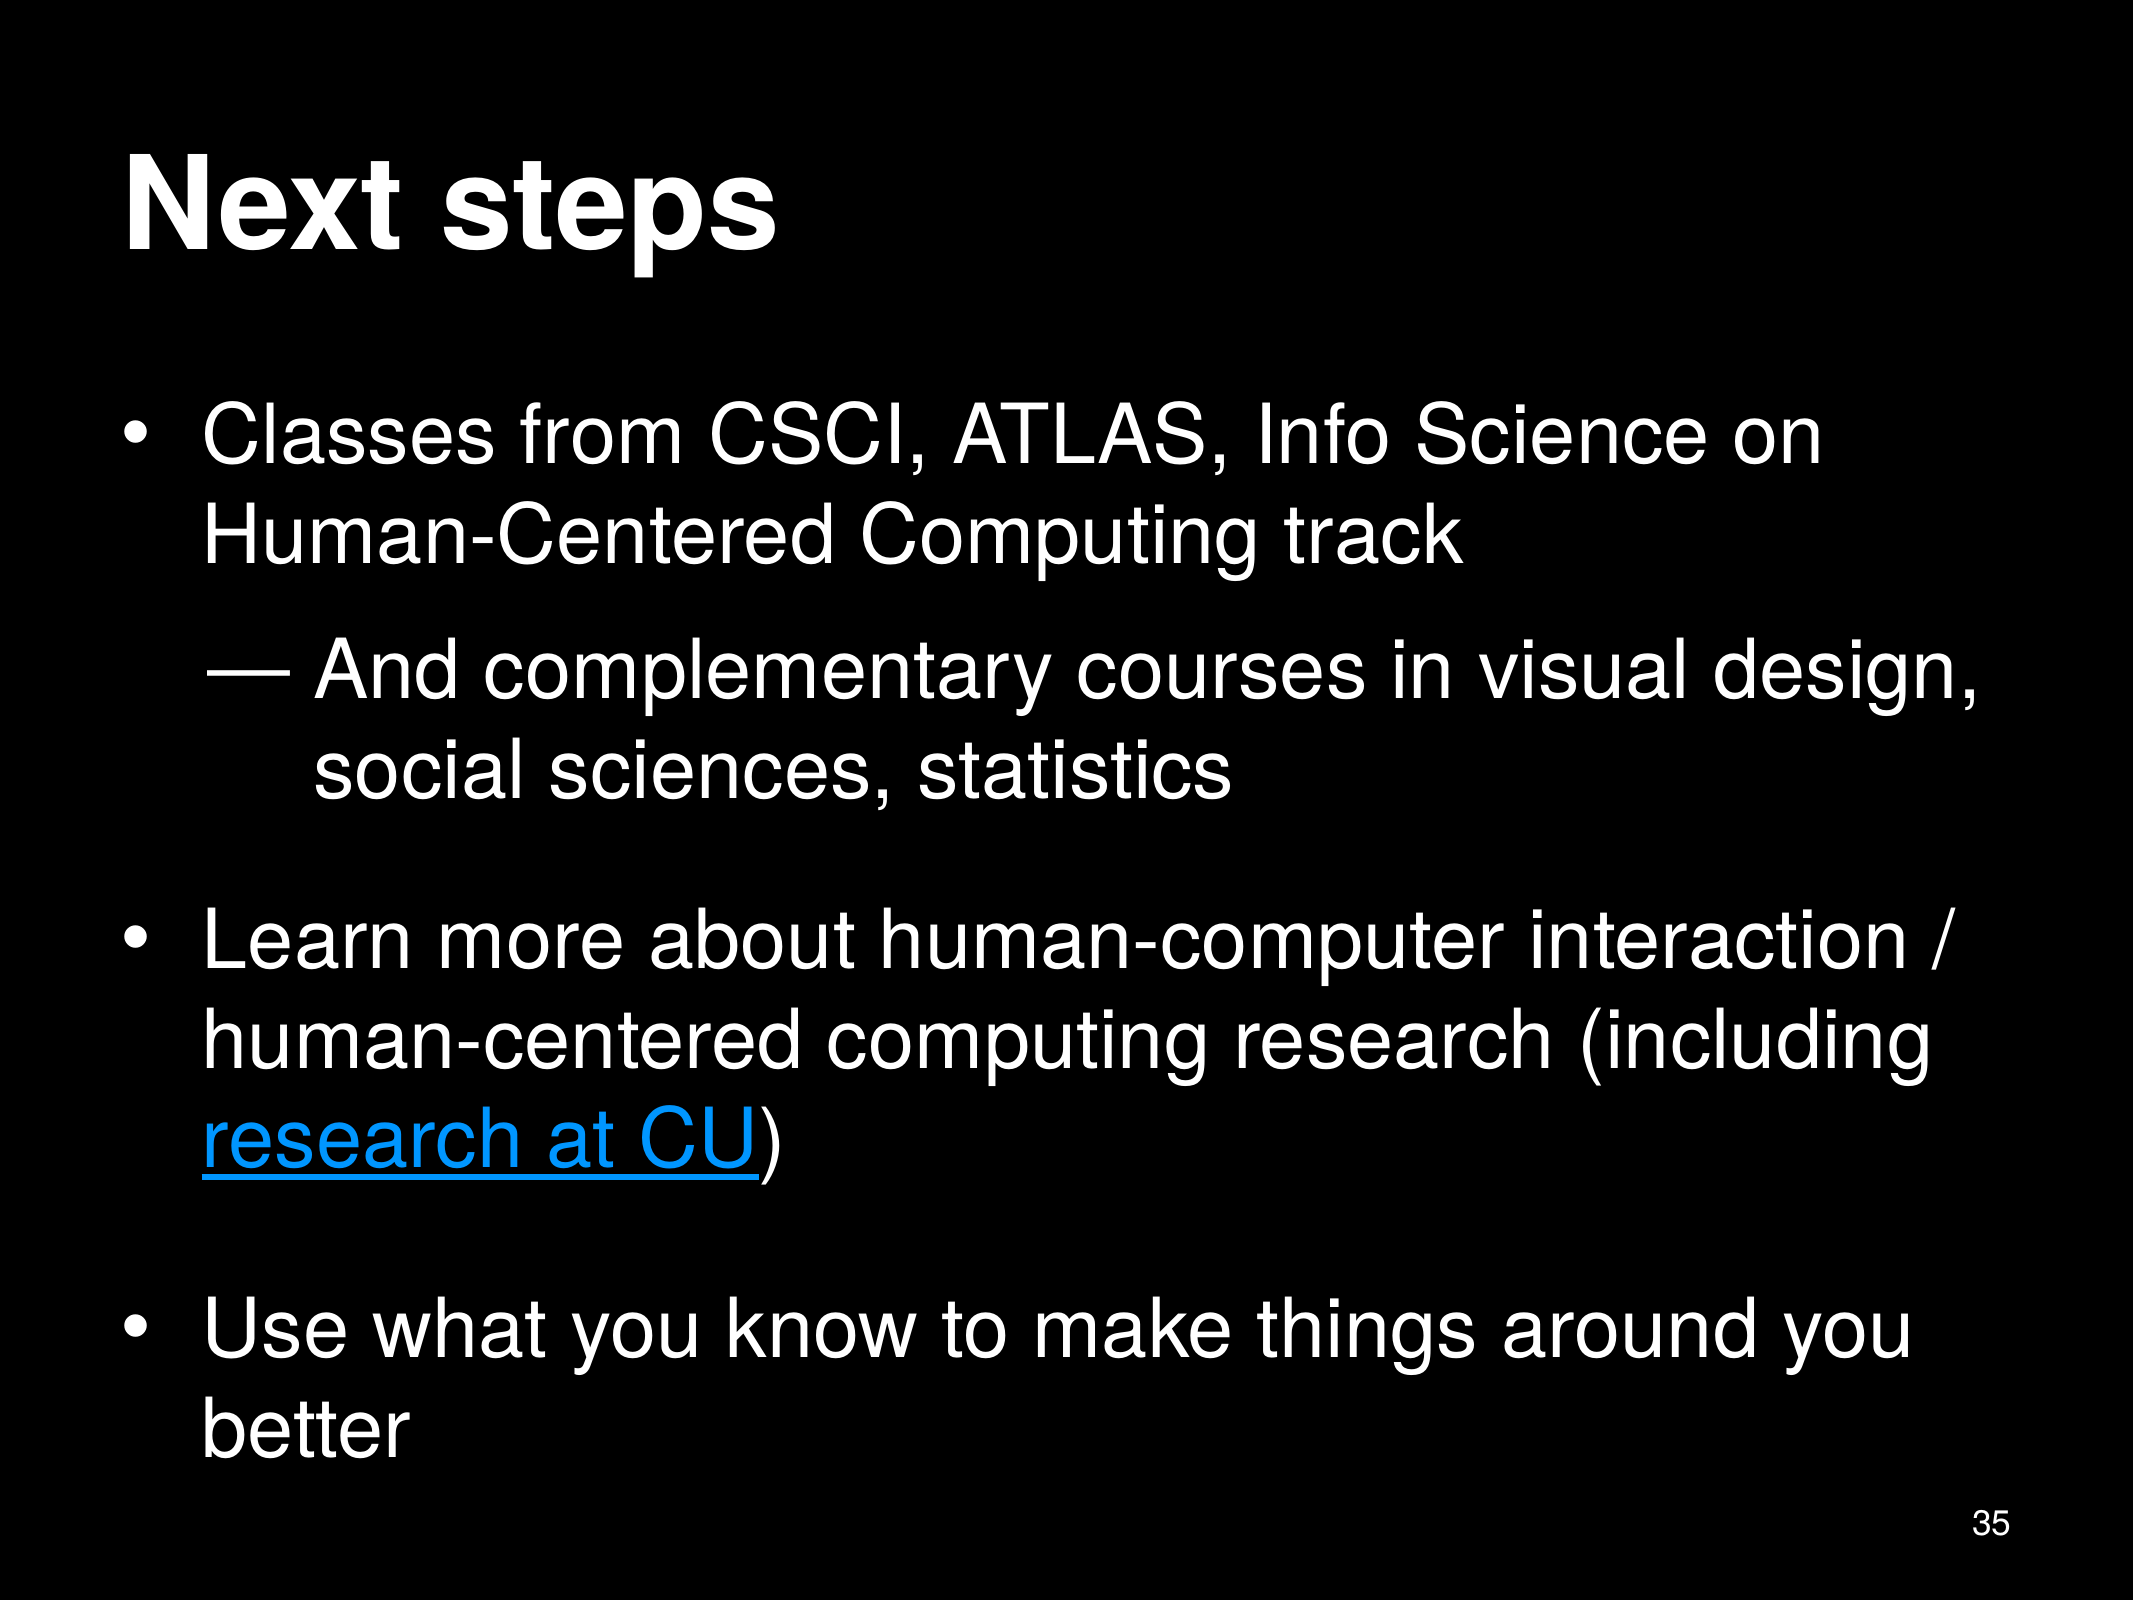

# Next steps
Classes from CSCI, ATLAS, Info Science on Human-Centered Computing track
And complementary courses in visual design, social sciences, statistics
Learn more about human-computer interaction / human-centered computing research (including research at CU)
Use what you know to make things around you better
35